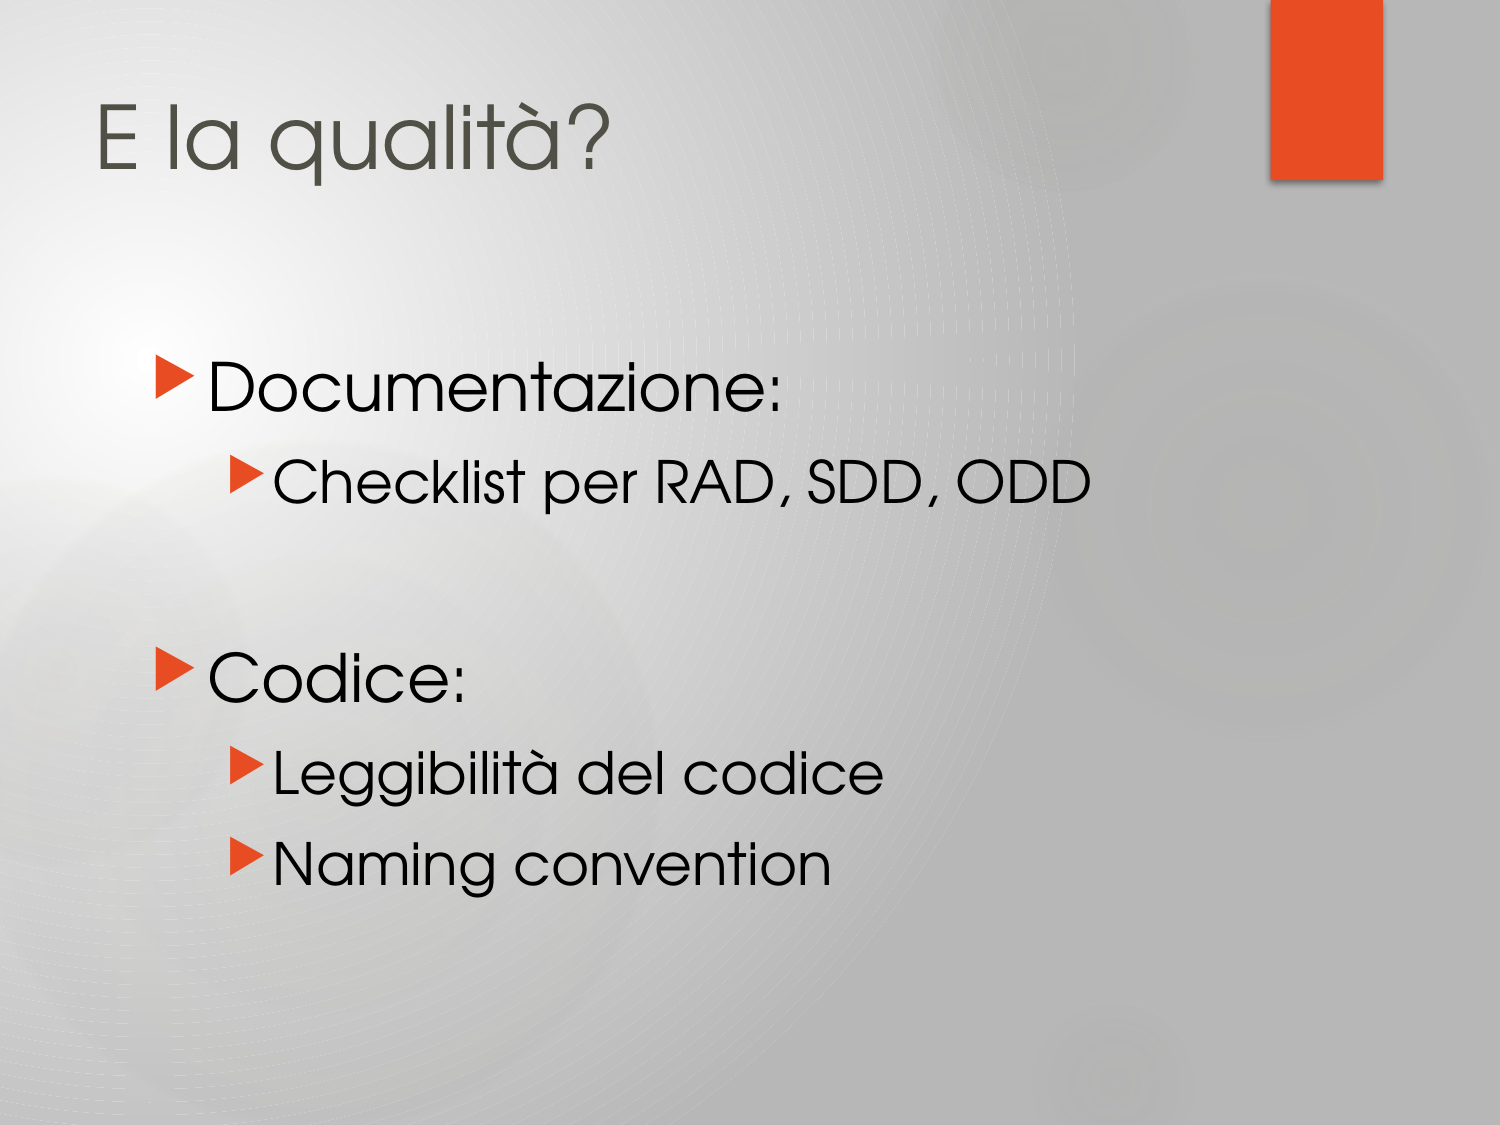

# E la qualità?
Documentazione:
Checklist per RAD, SDD, ODD

Codice:
Leggibilità del codice
Naming convention